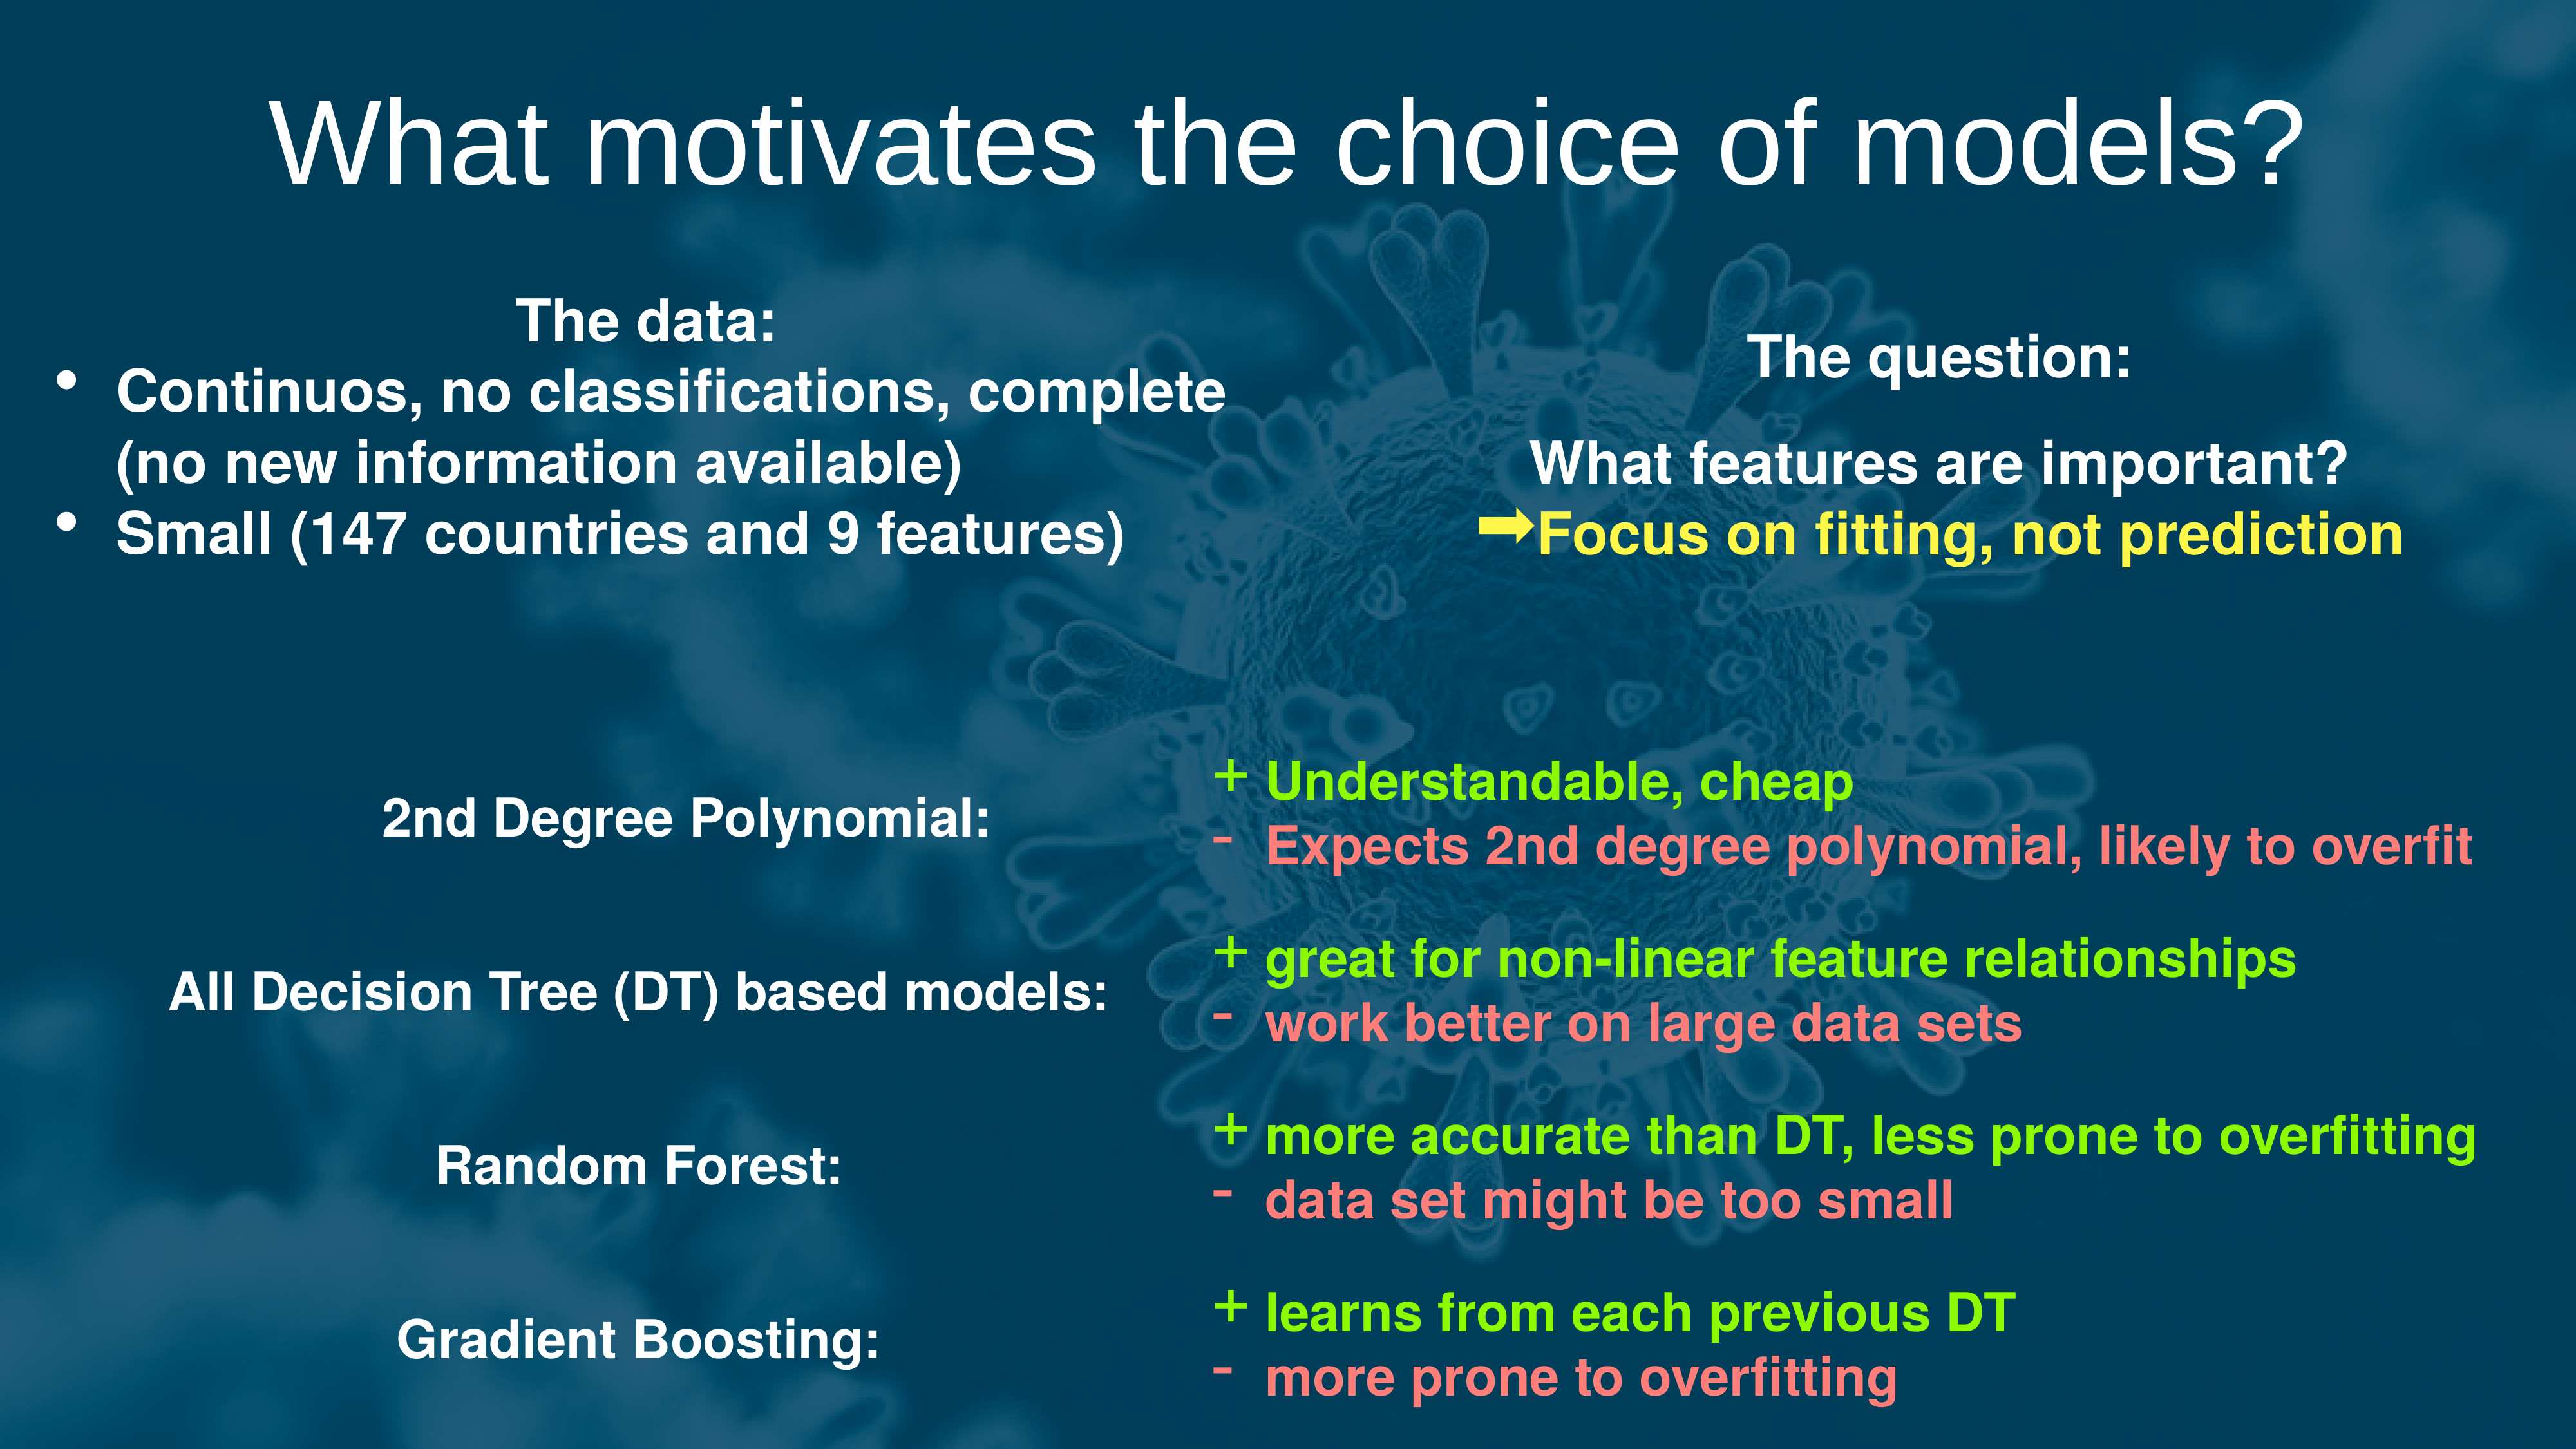

# What motivates the choice of models?
The data:
Continuos, no classifications, complete (no new information available)
Small (147 countries and 9 features)
The question:
What features are important?
Focus on fitting, not prediction

Understandable, cheap
Expects 2nd degree polynomial, likely to overfit

great for non-linear feature relationships
work better on large data sets

more accurate than DT, less prone to overfitting
data set might be too small

learns from each previous DT
more prone to overfitting
2nd Degree Polynomial:

All Decision Tree (DT) based models:

Random Forest:

Gradient Boosting: